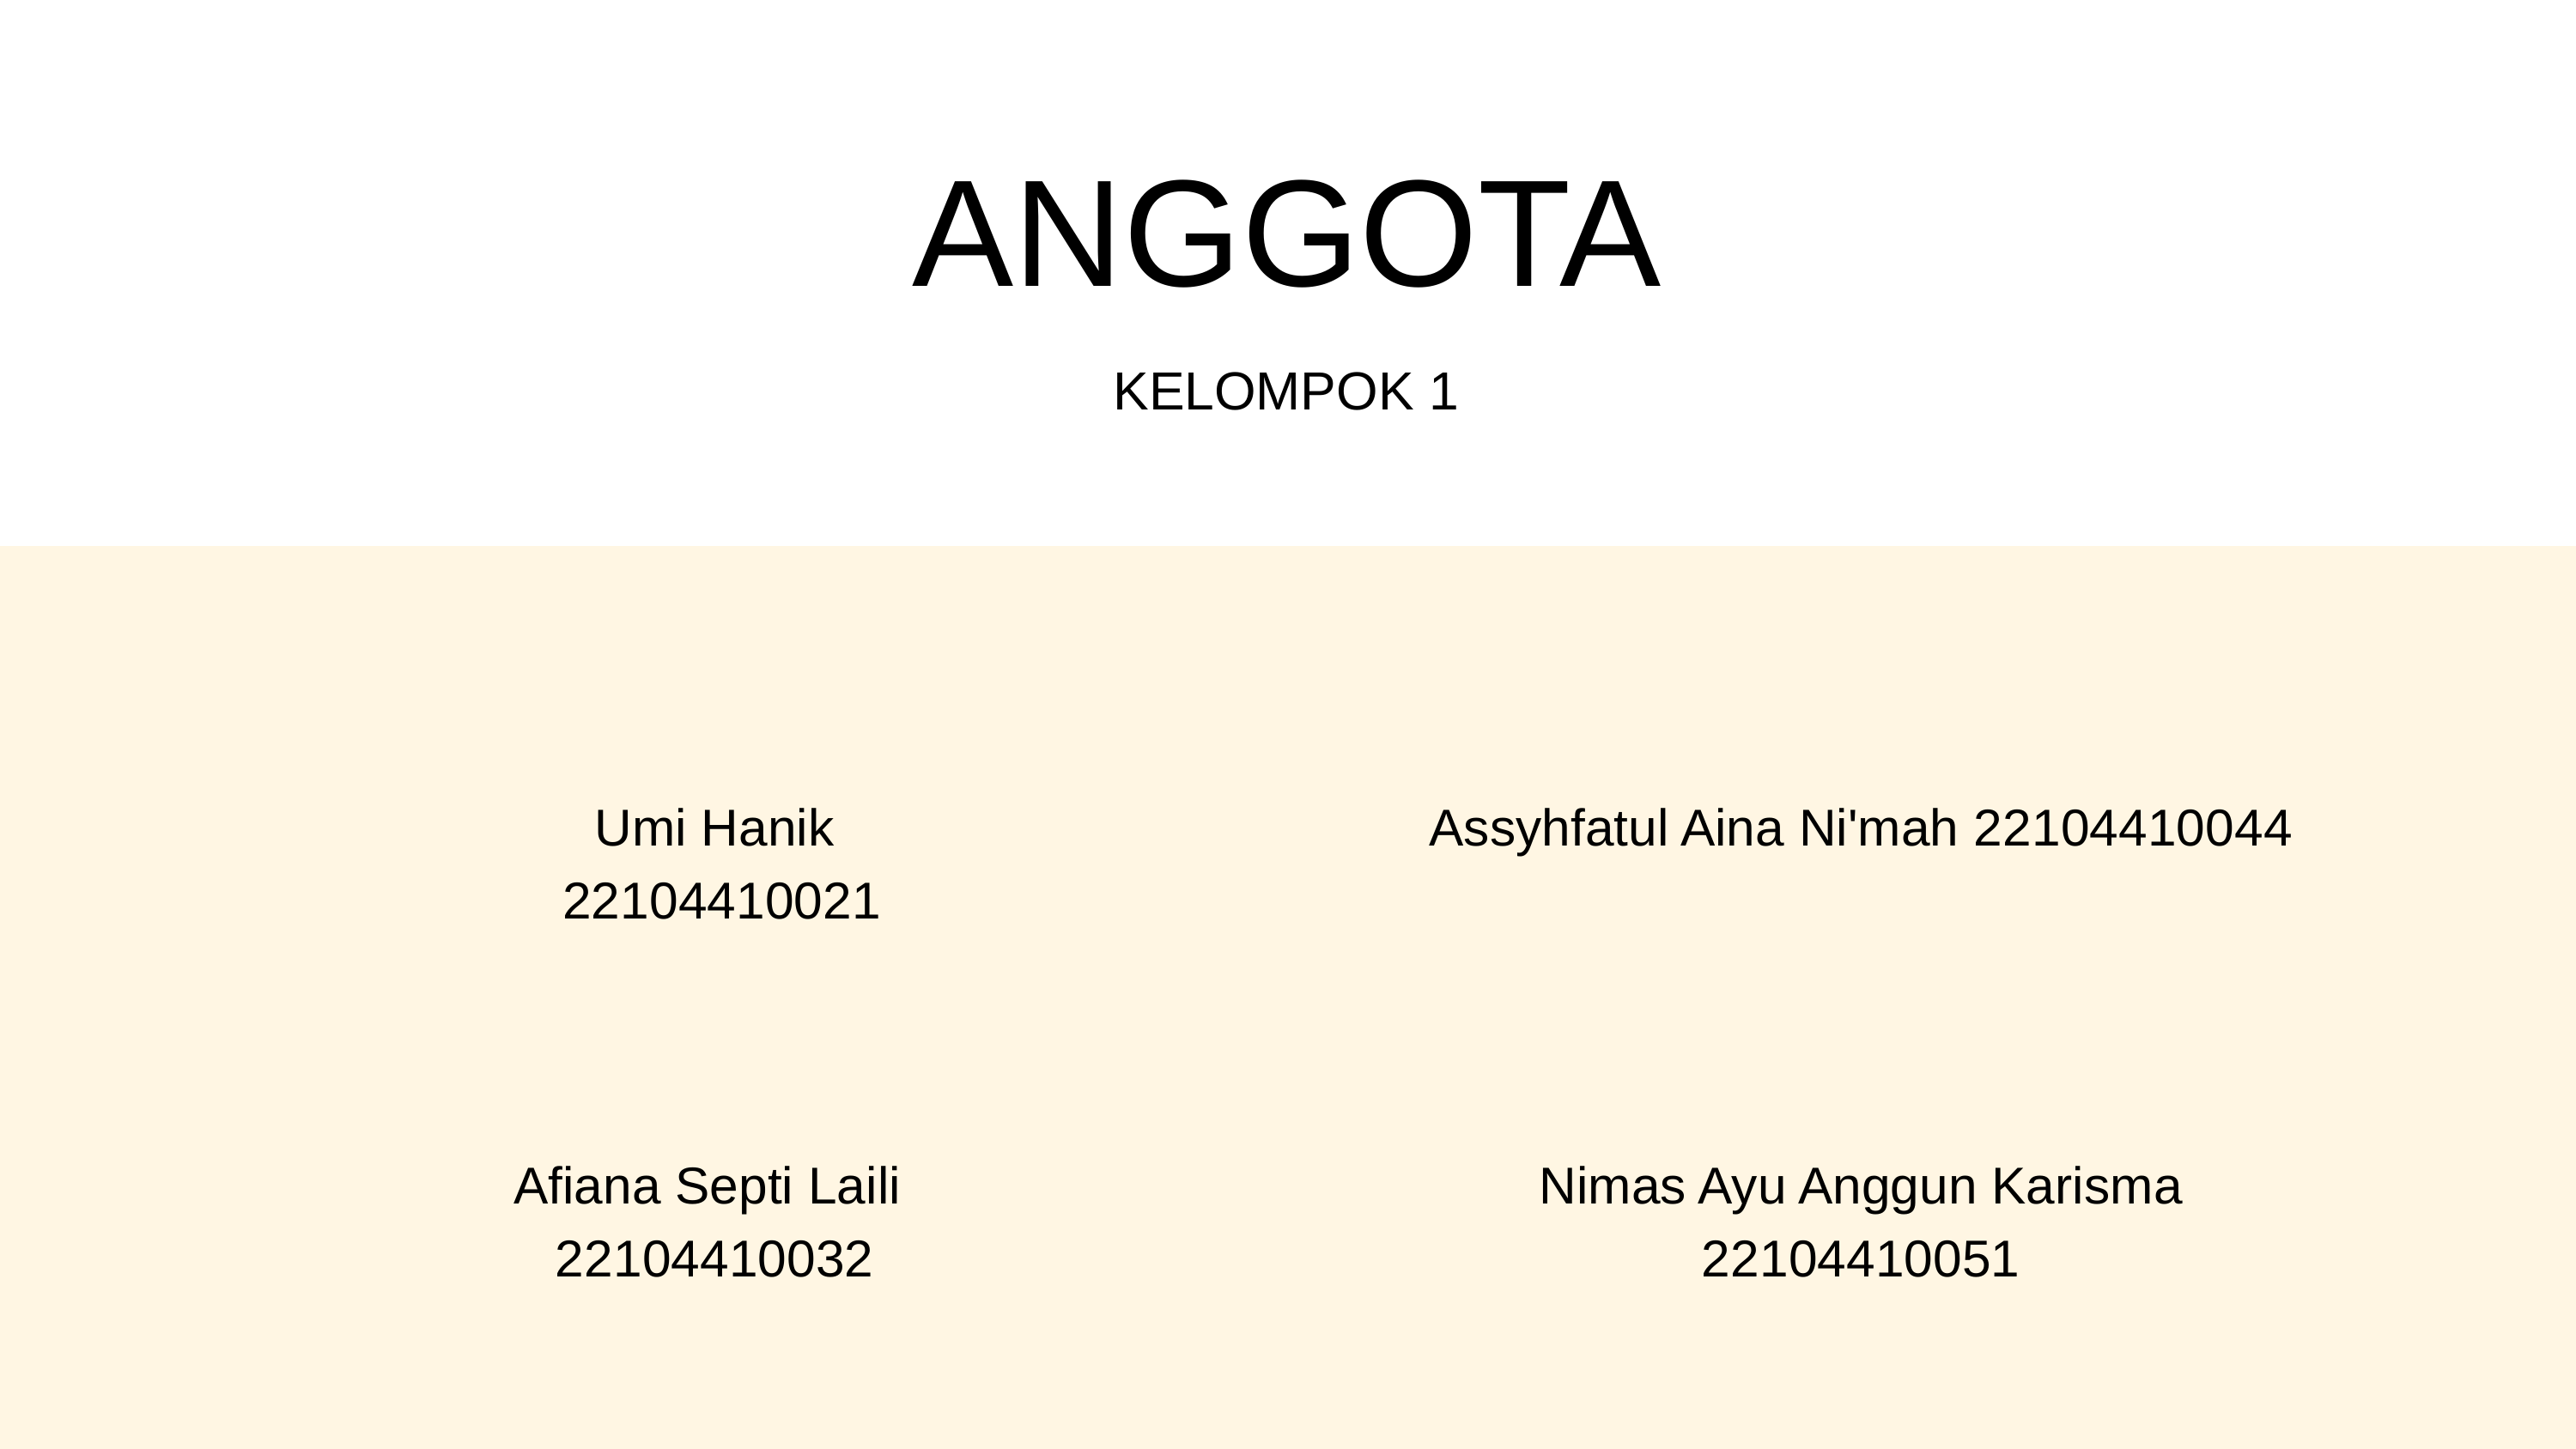

ANGGOTA
KELOMPOK 1

Umi Hanik
 22104410021
Assyhfatul Aina Ni'mah 22104410044
Afiana Septi Laili
22104410032
Nimas Ayu Anggun Karisma 22104410051